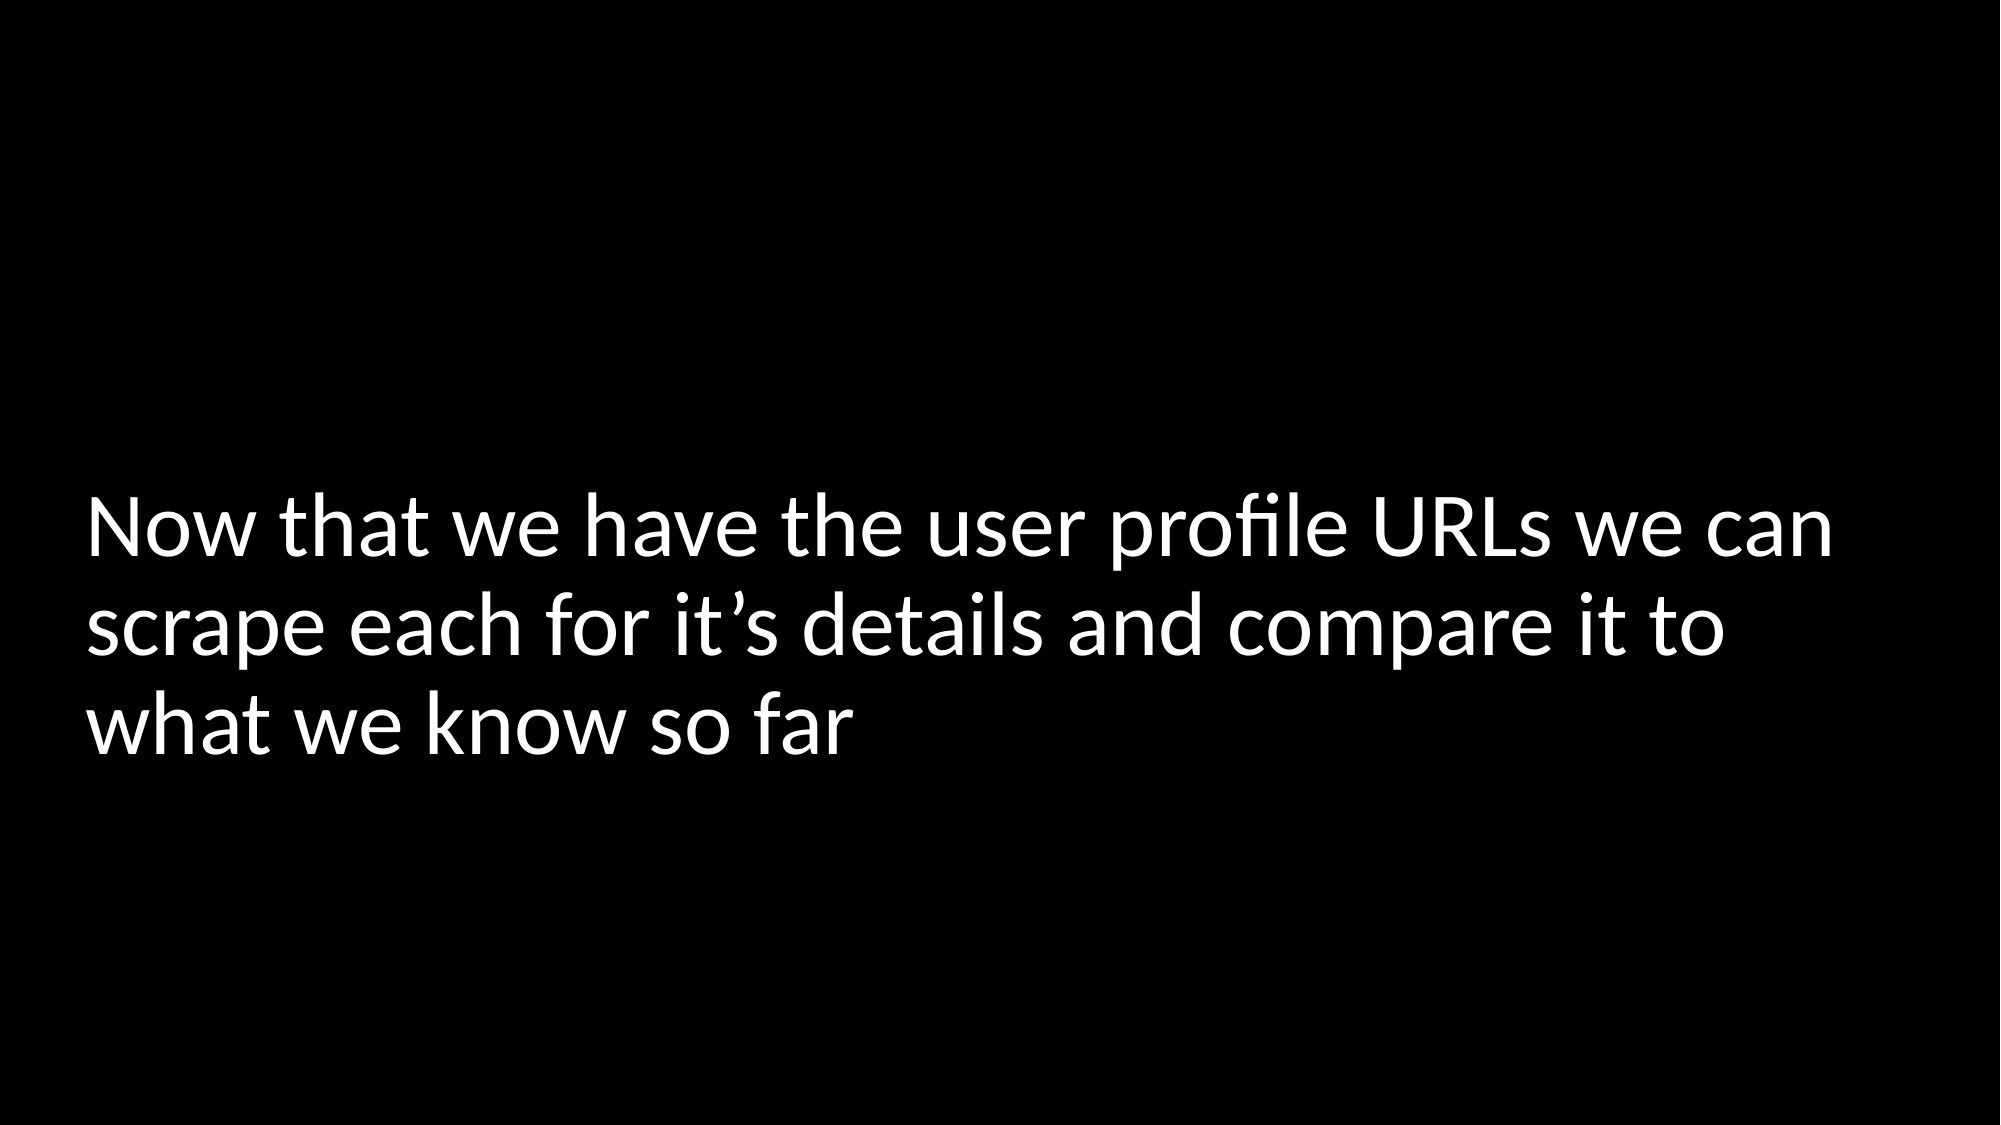

# Now that we have the user profile URLs we can scrape each for it’s details and compare it to what we know so far